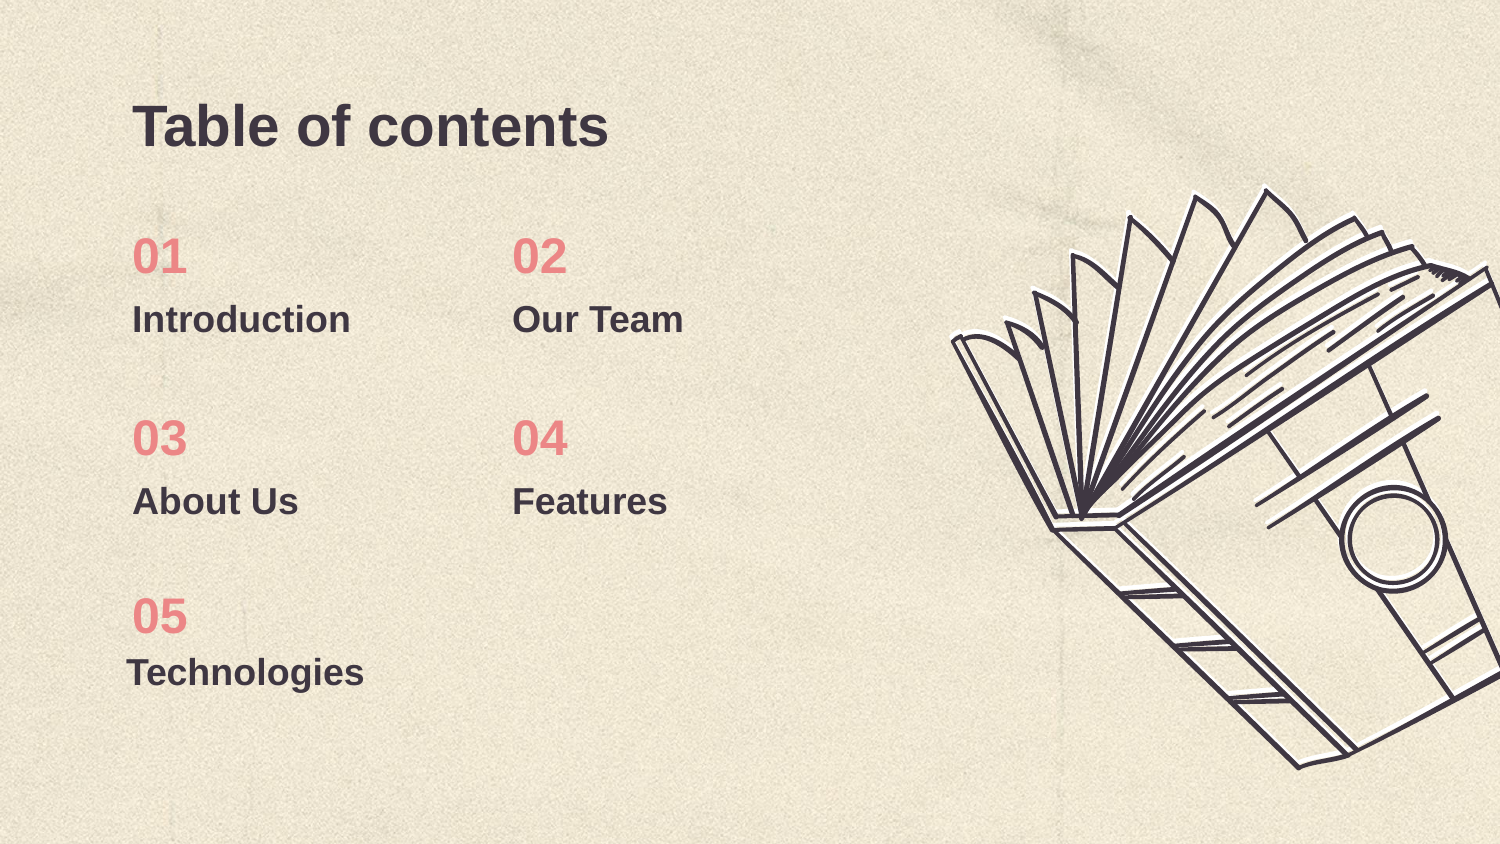

# Table of contents

01
02
Introduction
Our Team
03
04
About Us
Features
05
Technologies